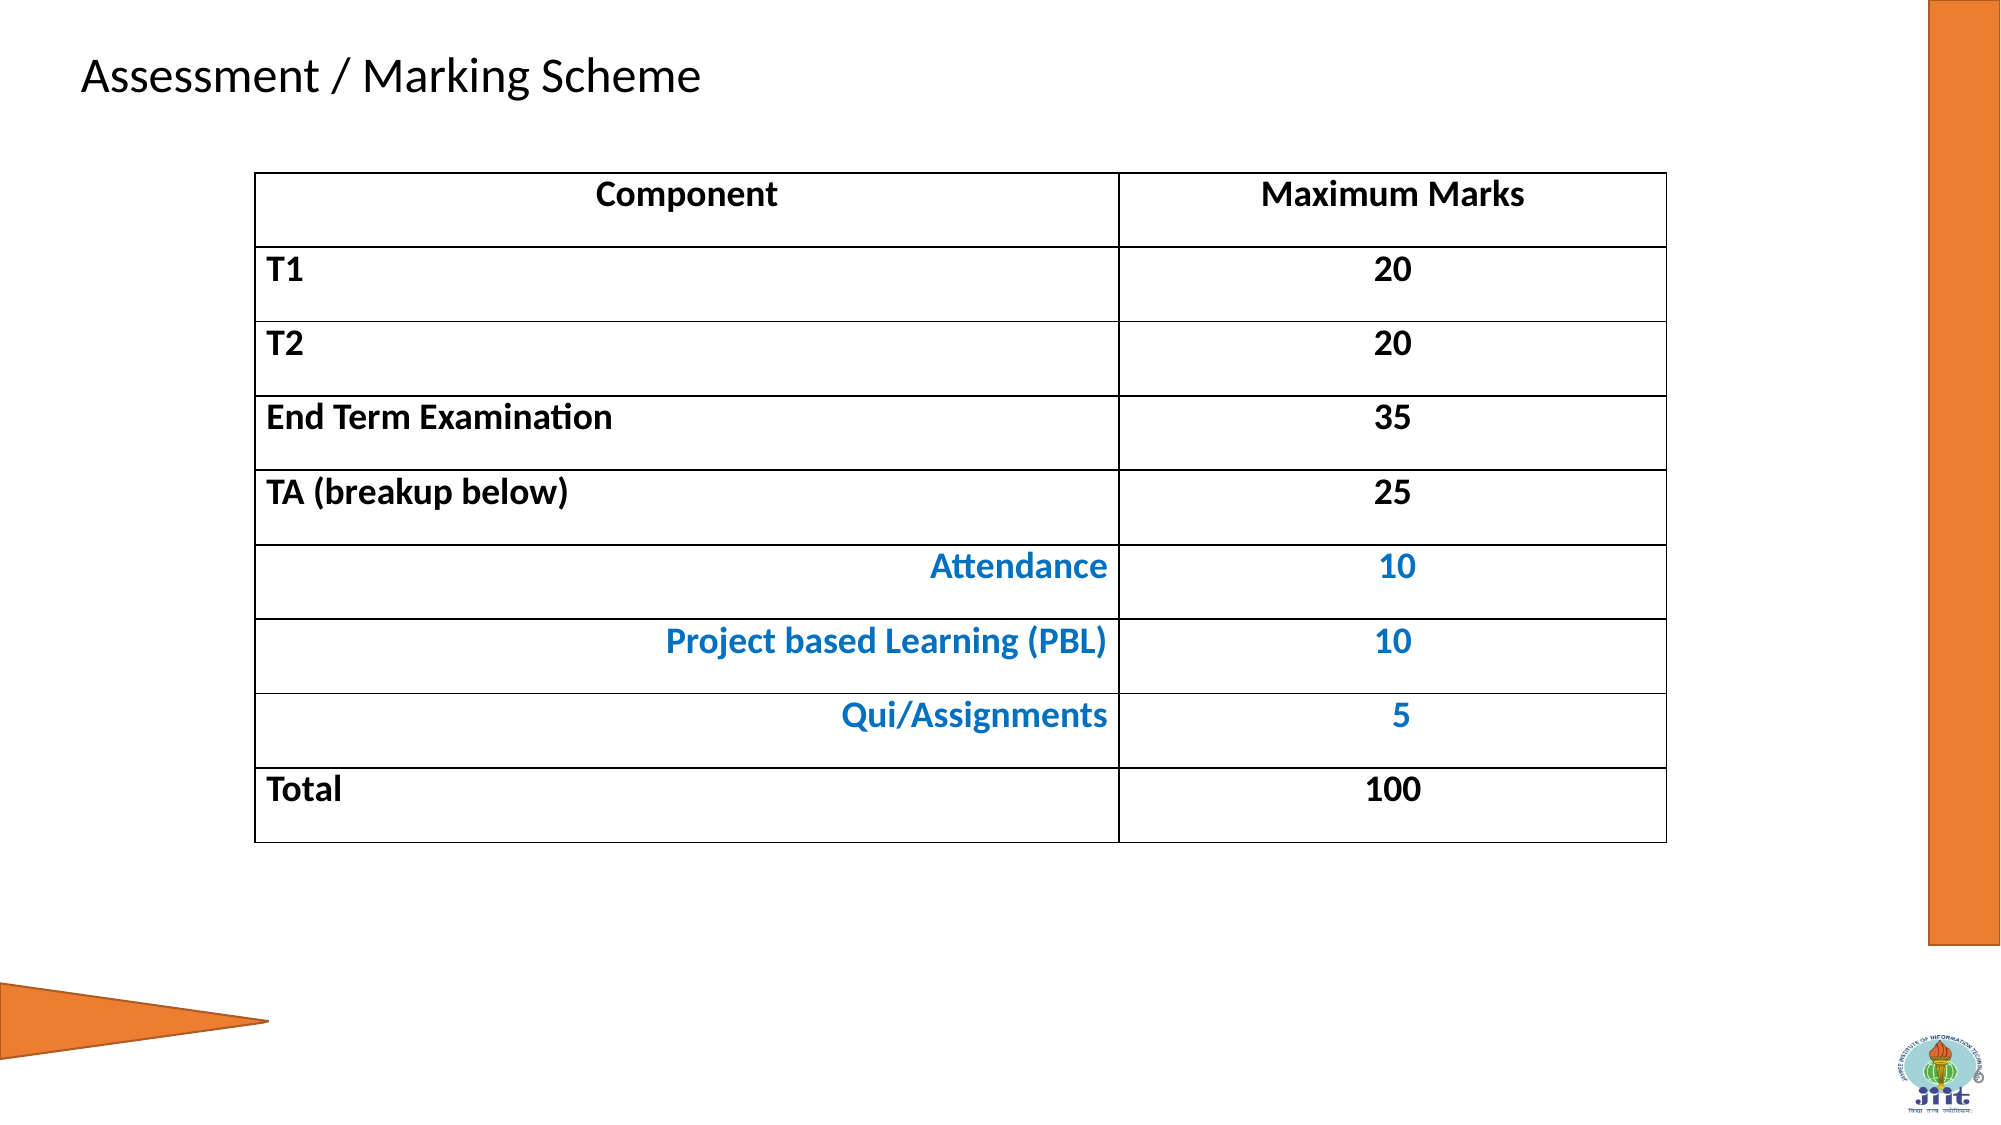

Assessment / Marking Scheme
| Component | Maximum Marks |
| --- | --- |
| T1 | 20 |
| T2 | 20 |
| End Term Examination | 35 |
| TA (breakup below) | 25 |
| Attendance | 10 |
| Project based Learning (PBL) | 10 |
| Qui/Assignments | 5 |
| Total | 100 |
6